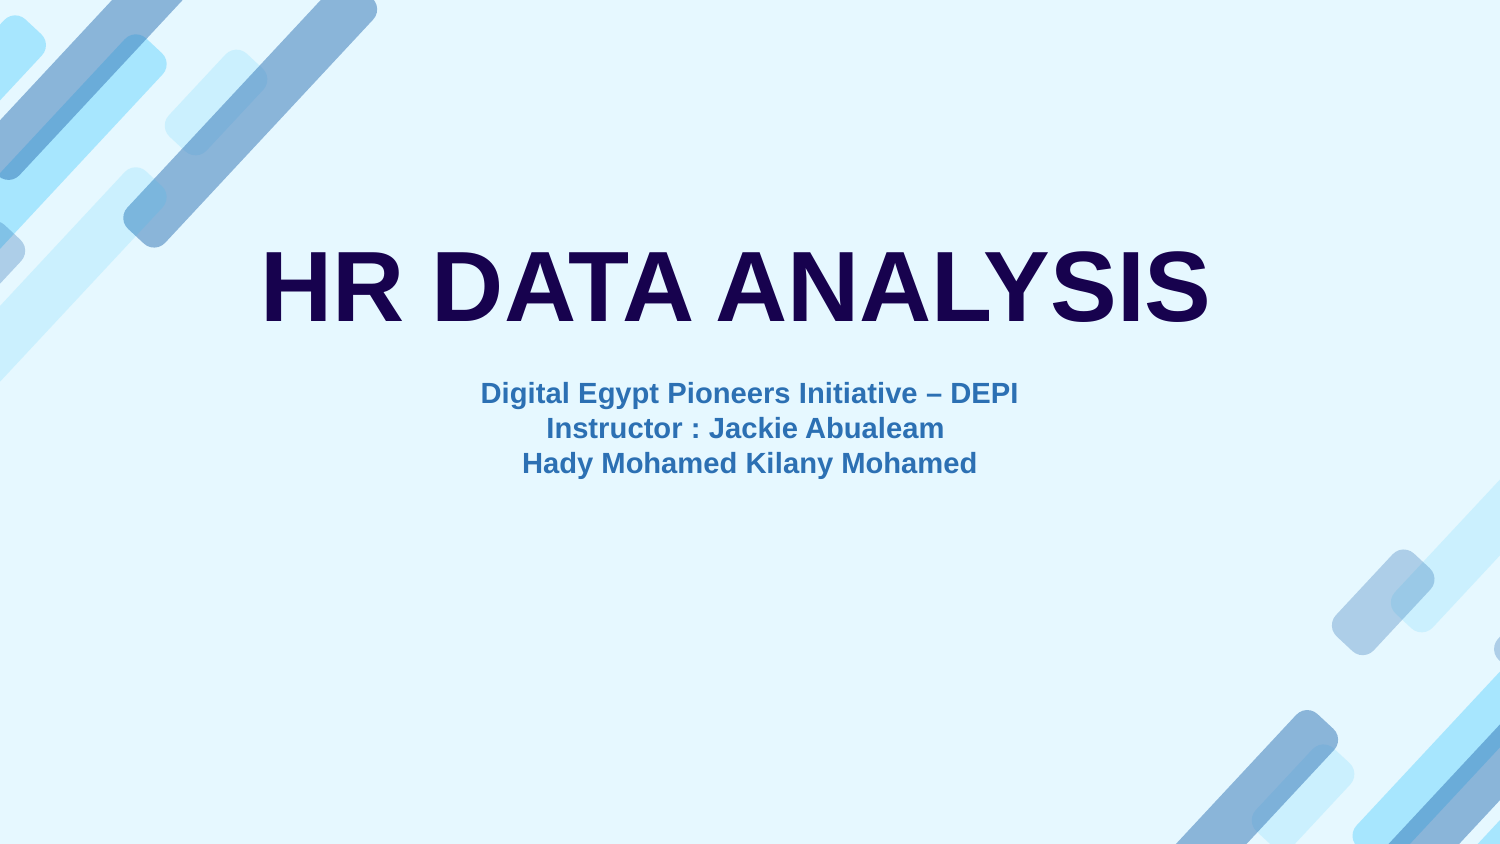

# HR DATA ANALYSIS
Digital Egypt Pioneers Initiative – DEPI
Instructor : Jackie Abualeam
Hady Mohamed Kilany Mohamed